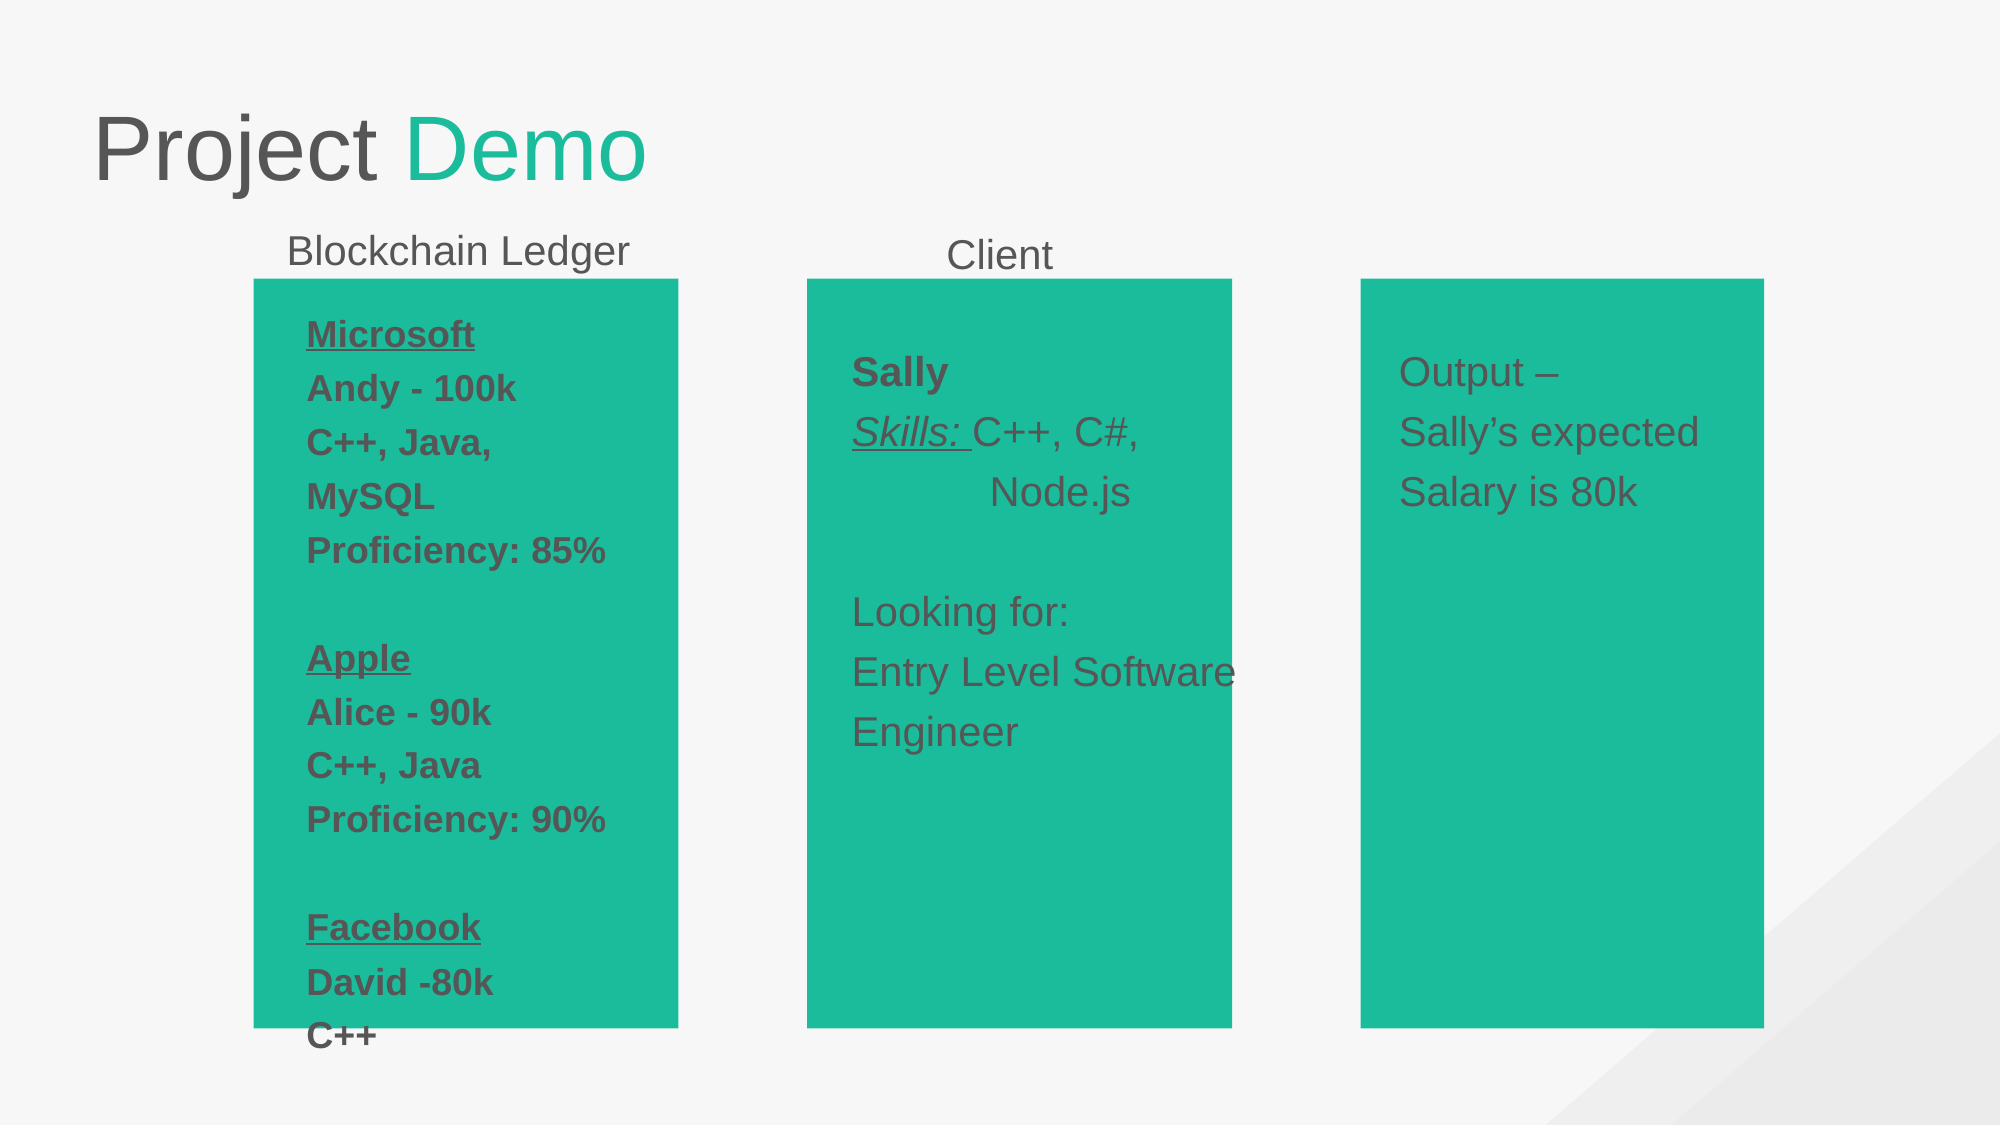

Project Demo
Blockchain Ledger
Client

Microsoft
Andy - 100k
C++, Java, MySQL
Proficiency: 85%

Apple
Alice - 90k
C++, Java
Proficiency: 90%

Facebook
David -80k
C++
Sally
Skills: C++, C#,
            Node.js

Looking for:
Entry Level Software
Engineer
Output –
Sally’s expected
Salary is 80k